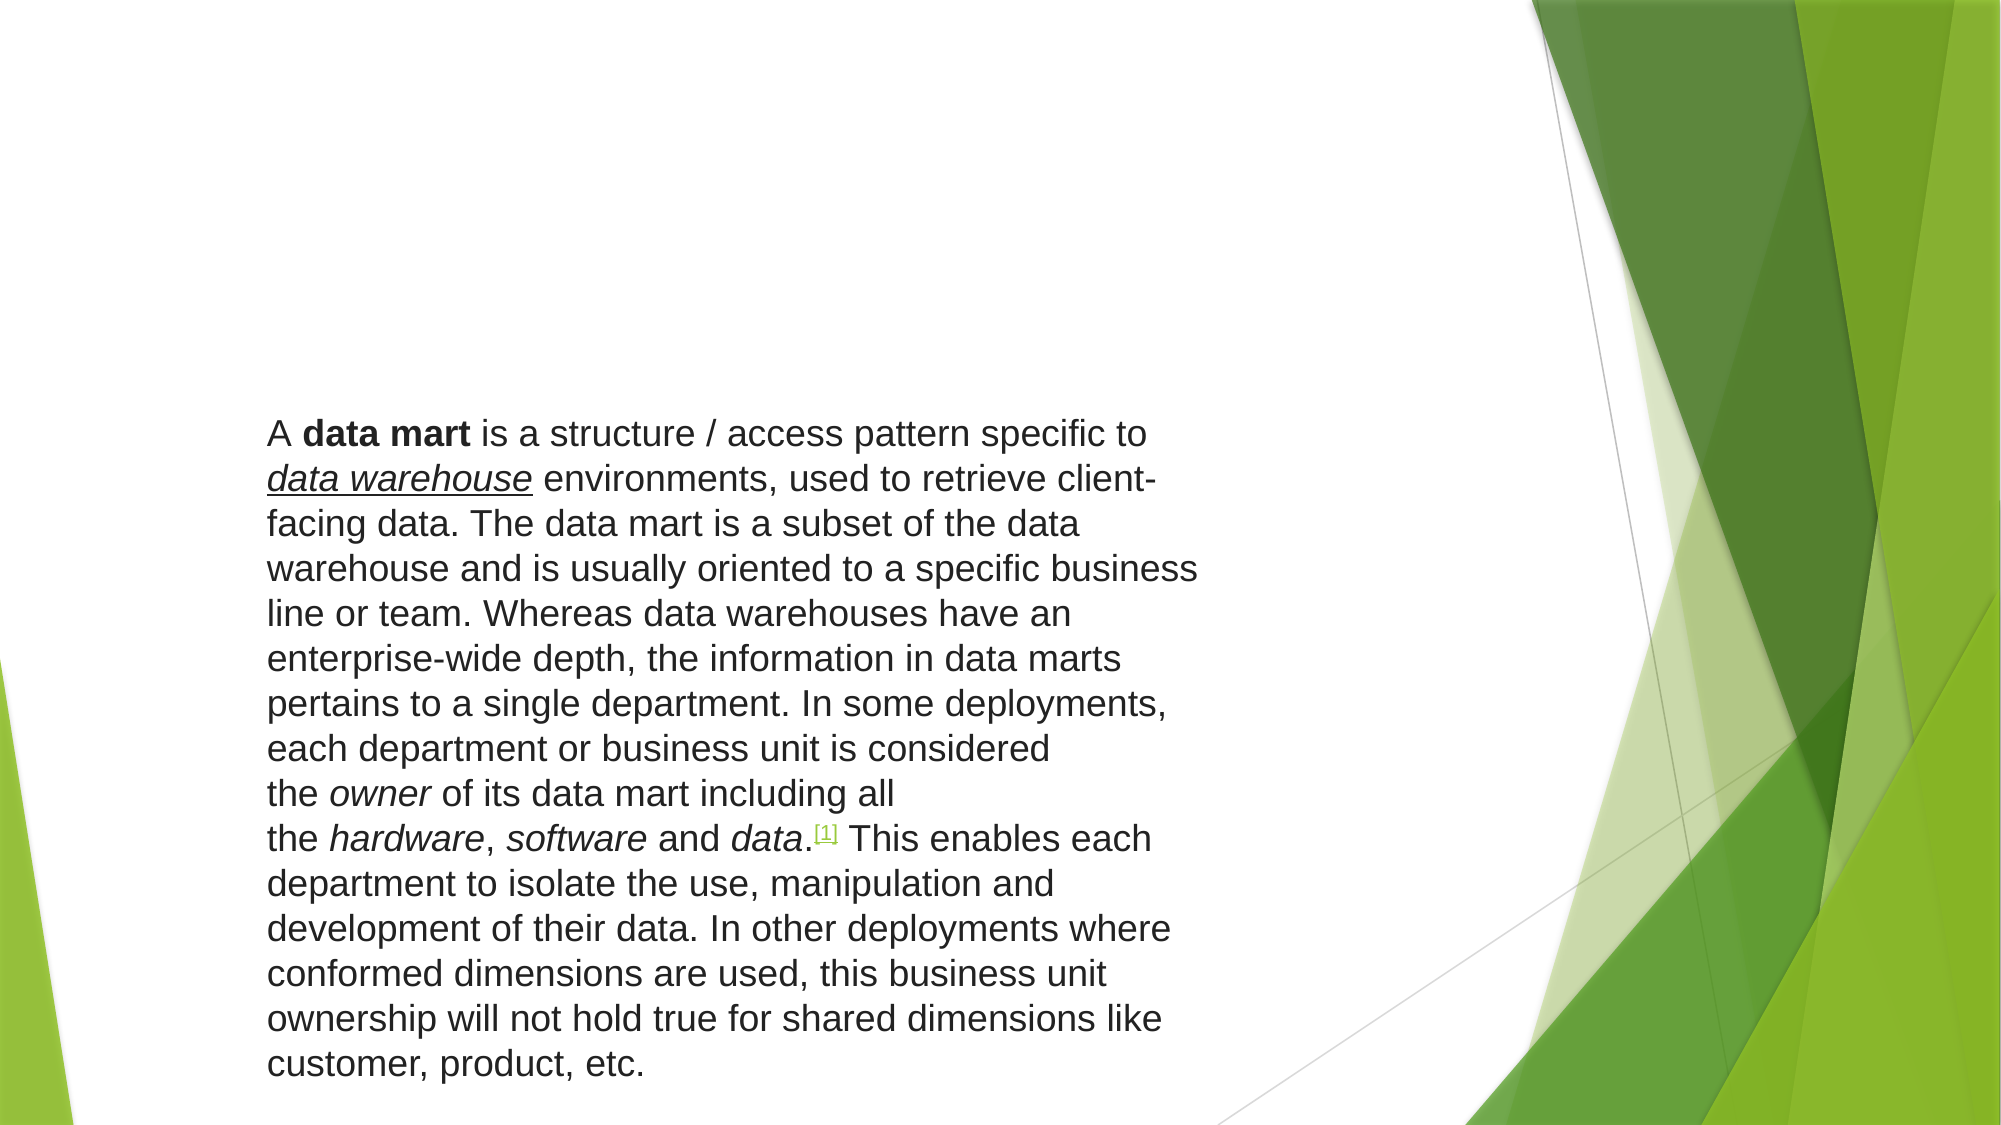

#
A data mart is a structure / access pattern specific to data warehouse environments, used to retrieve client-facing data. The data mart is a subset of the data warehouse and is usually oriented to a specific business line or team. Whereas data warehouses have an enterprise-wide depth, the information in data marts pertains to a single department. In some deployments, each department or business unit is considered the owner of its data mart including all the hardware, software and data.[1] This enables each department to isolate the use, manipulation and development of their data. In other deployments where conformed dimensions are used, this business unit ownership will not hold true for shared dimensions like customer, product, etc.